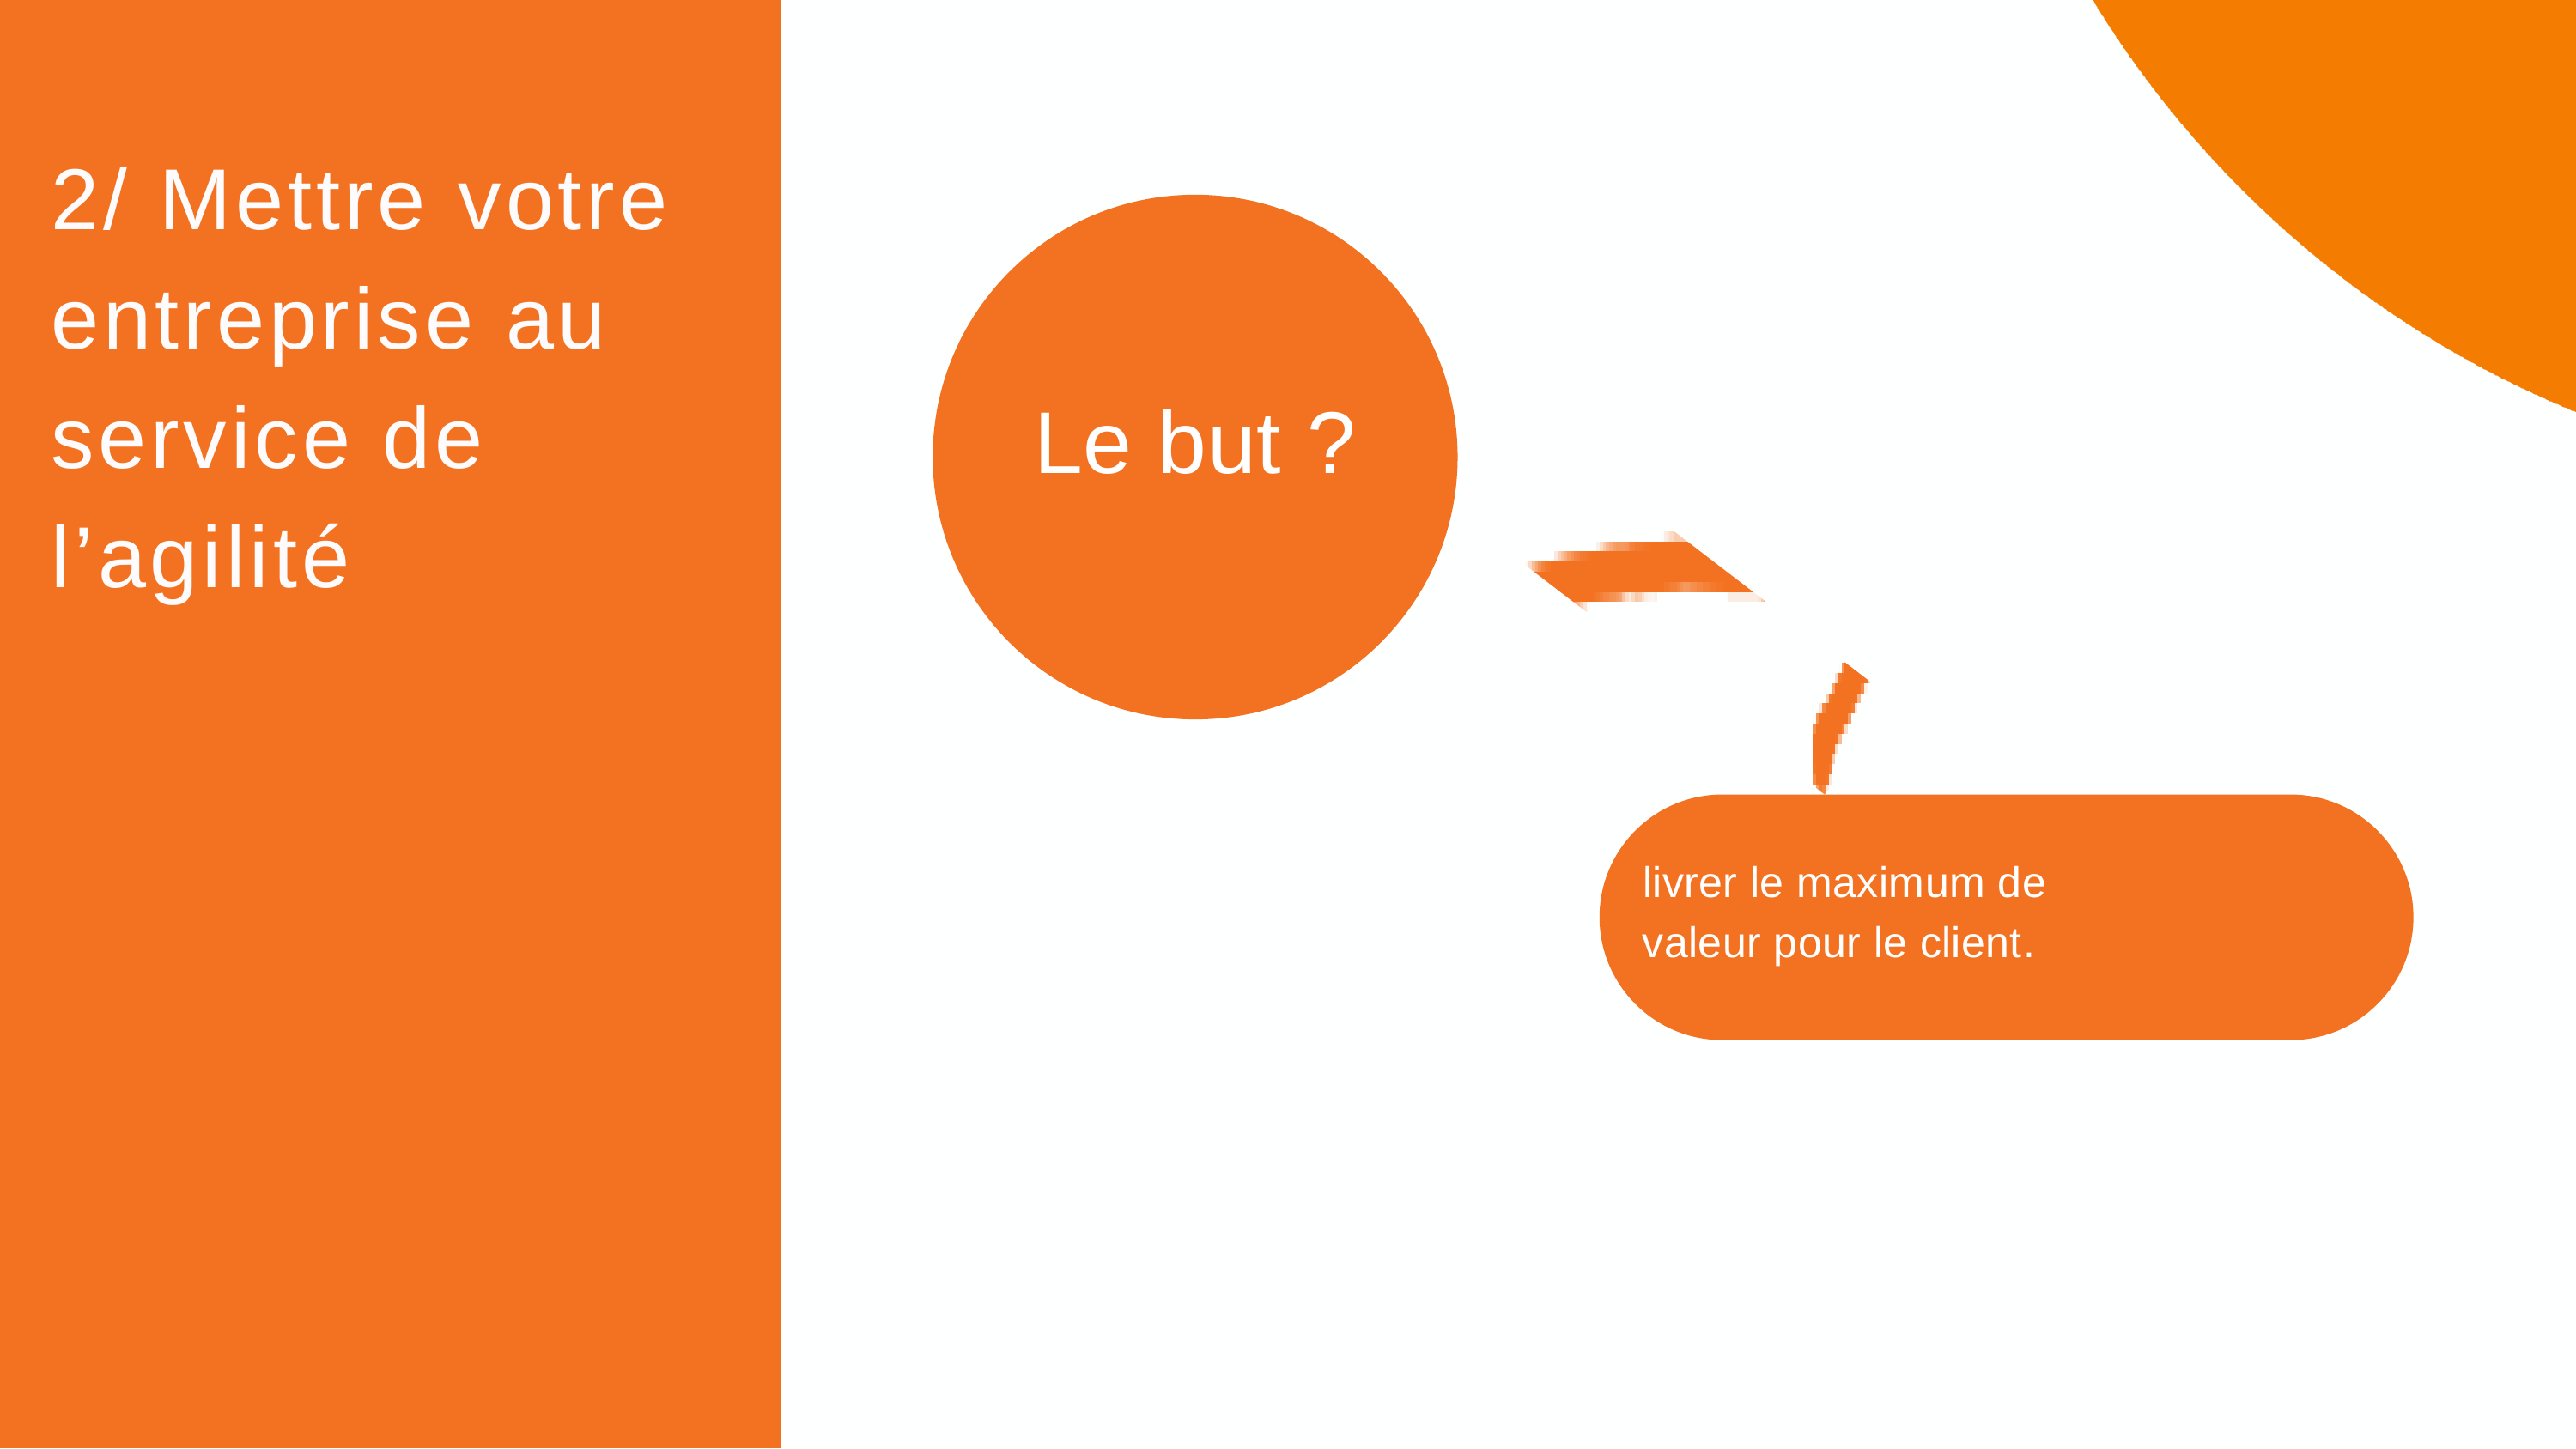

2/ Mettre votre entreprise au service de l’agilité

Le but ?

livrer le maximum de valeur pour le client.